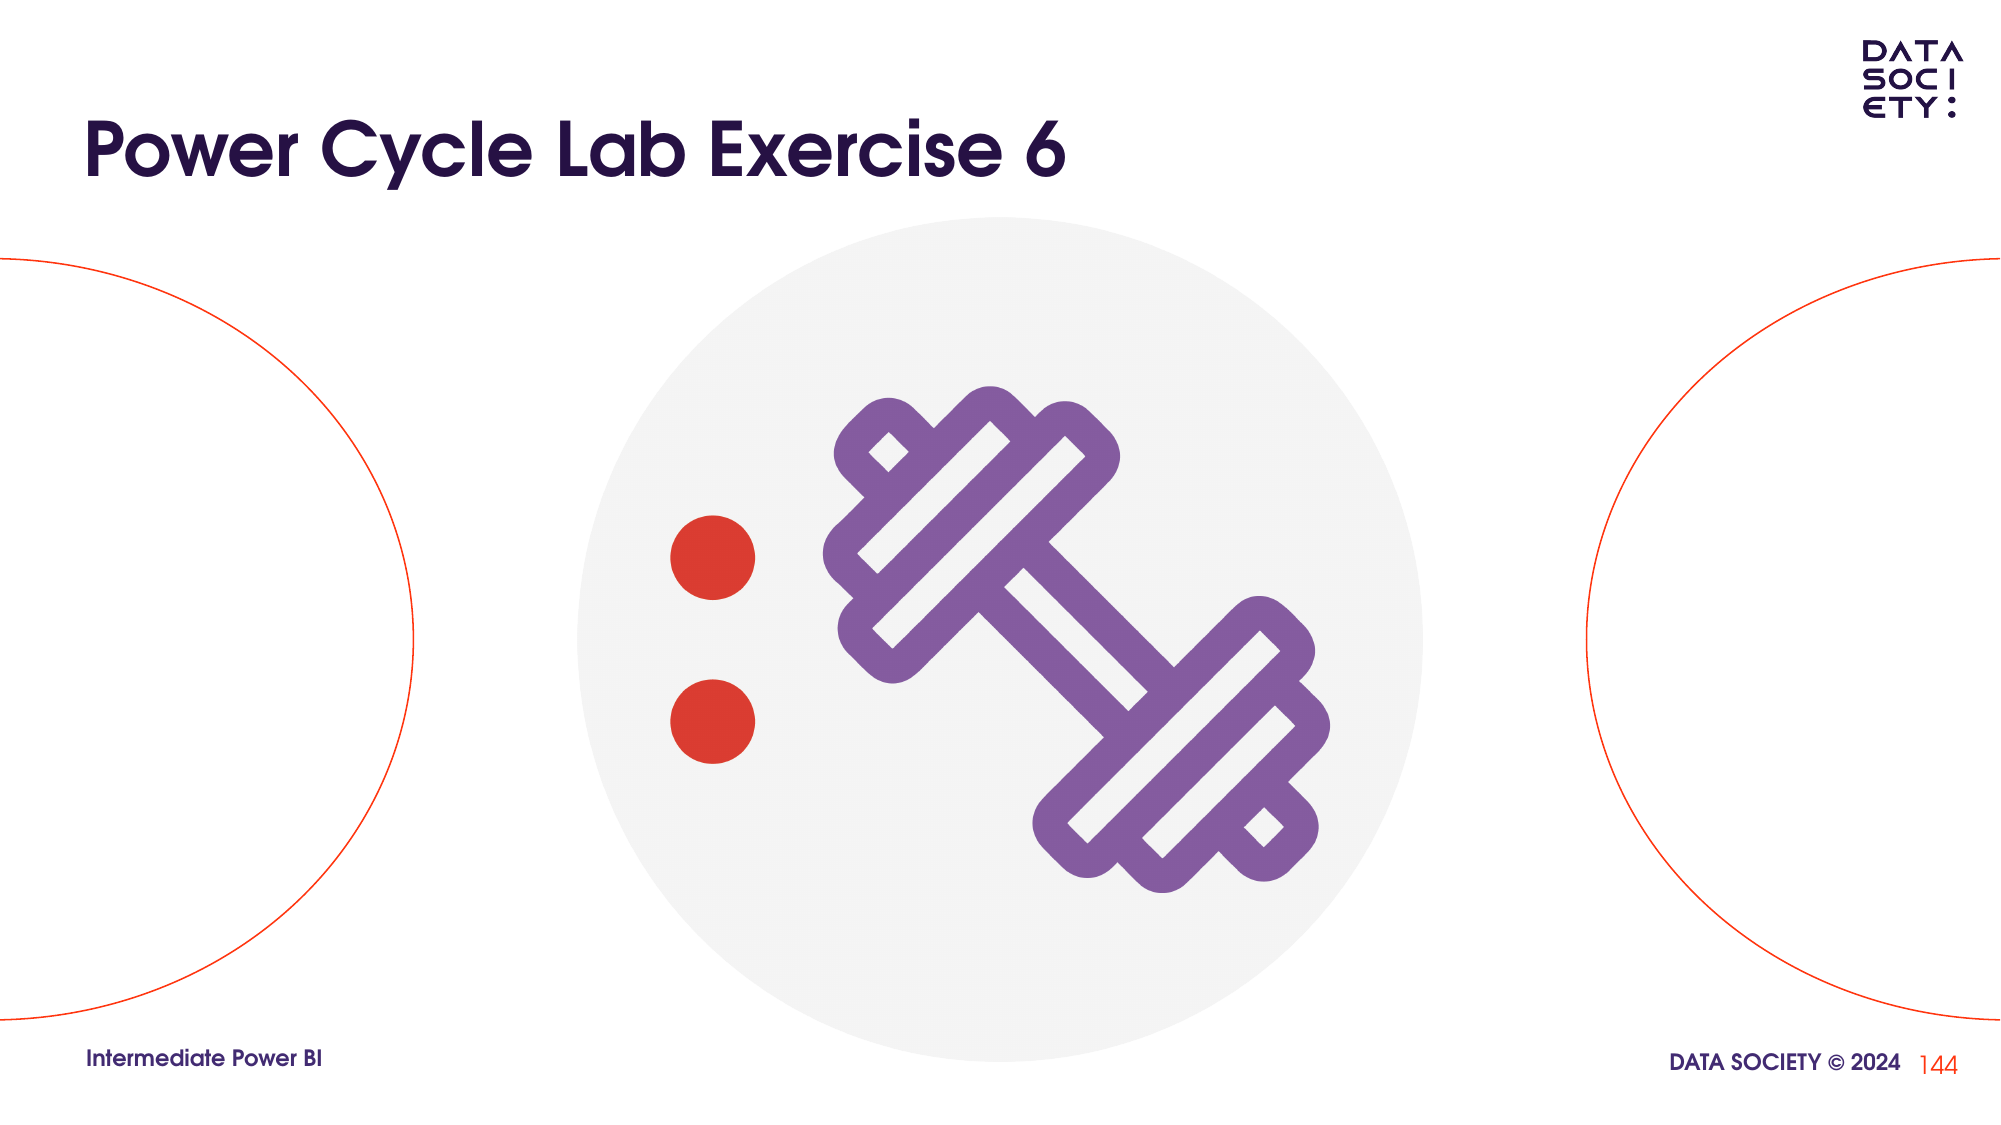

# Power Cycle Lab Exercise 6
144